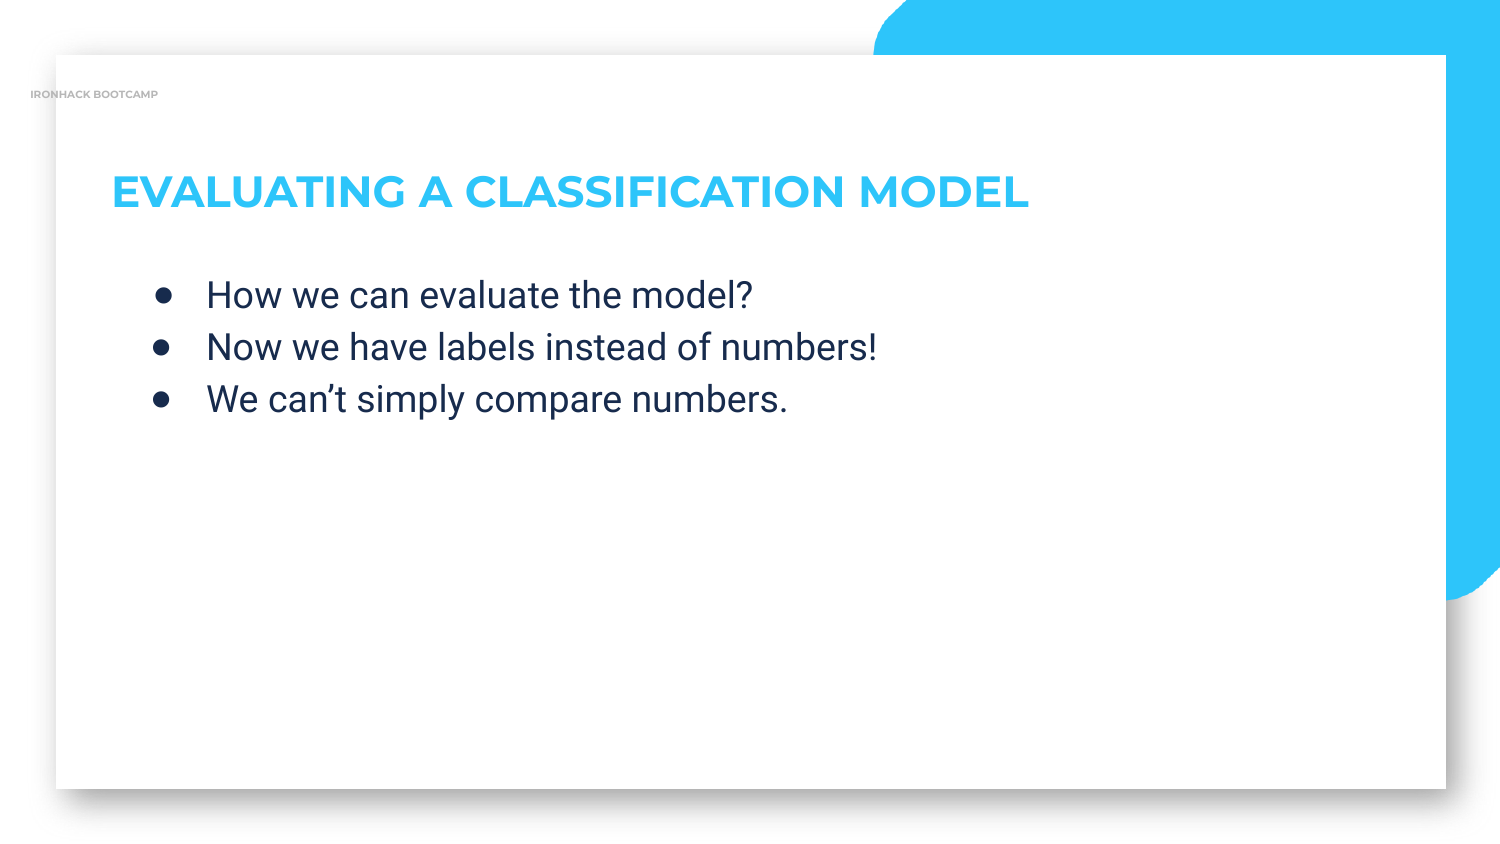

IRONHACK BOOTCAMP
EVALUATING A CLASSIFICATION MODEL
How we can evaluate the model?
Now we have labels instead of numbers!
We can’t simply compare numbers.